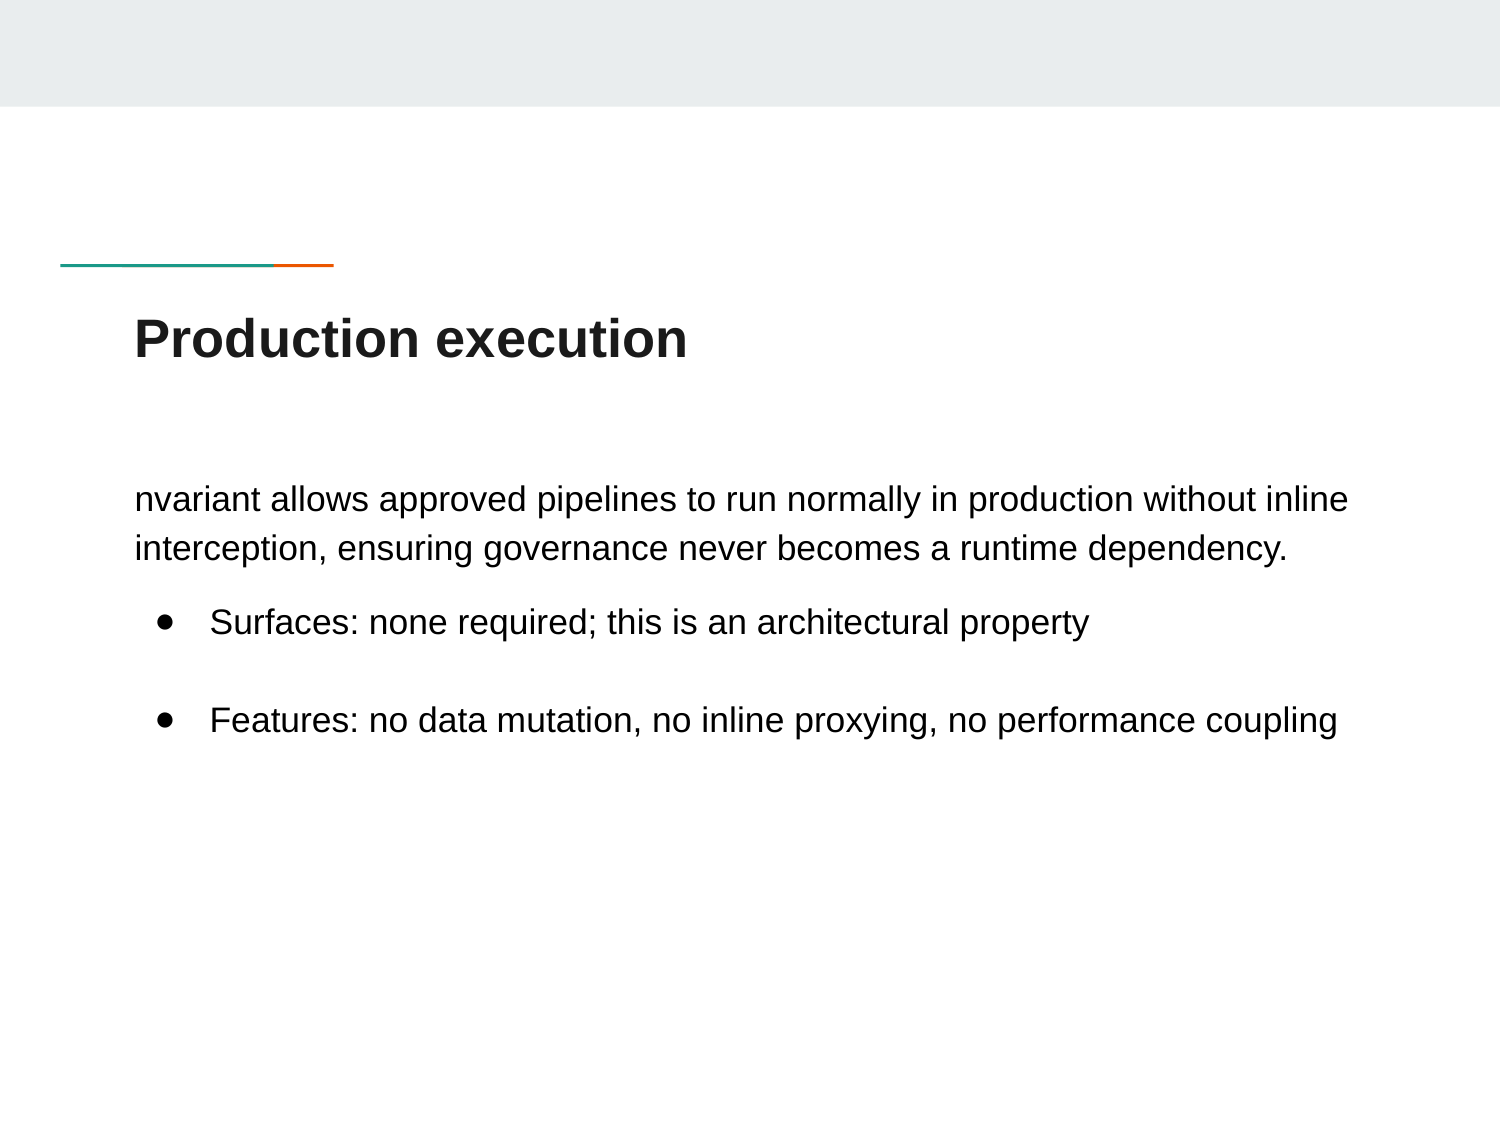

# Production execution
nvariant allows approved pipelines to run normally in production without inline interception, ensuring governance never becomes a runtime dependency.
Surfaces: none required; this is an architectural property
Features: no data mutation, no inline proxying, no performance coupling